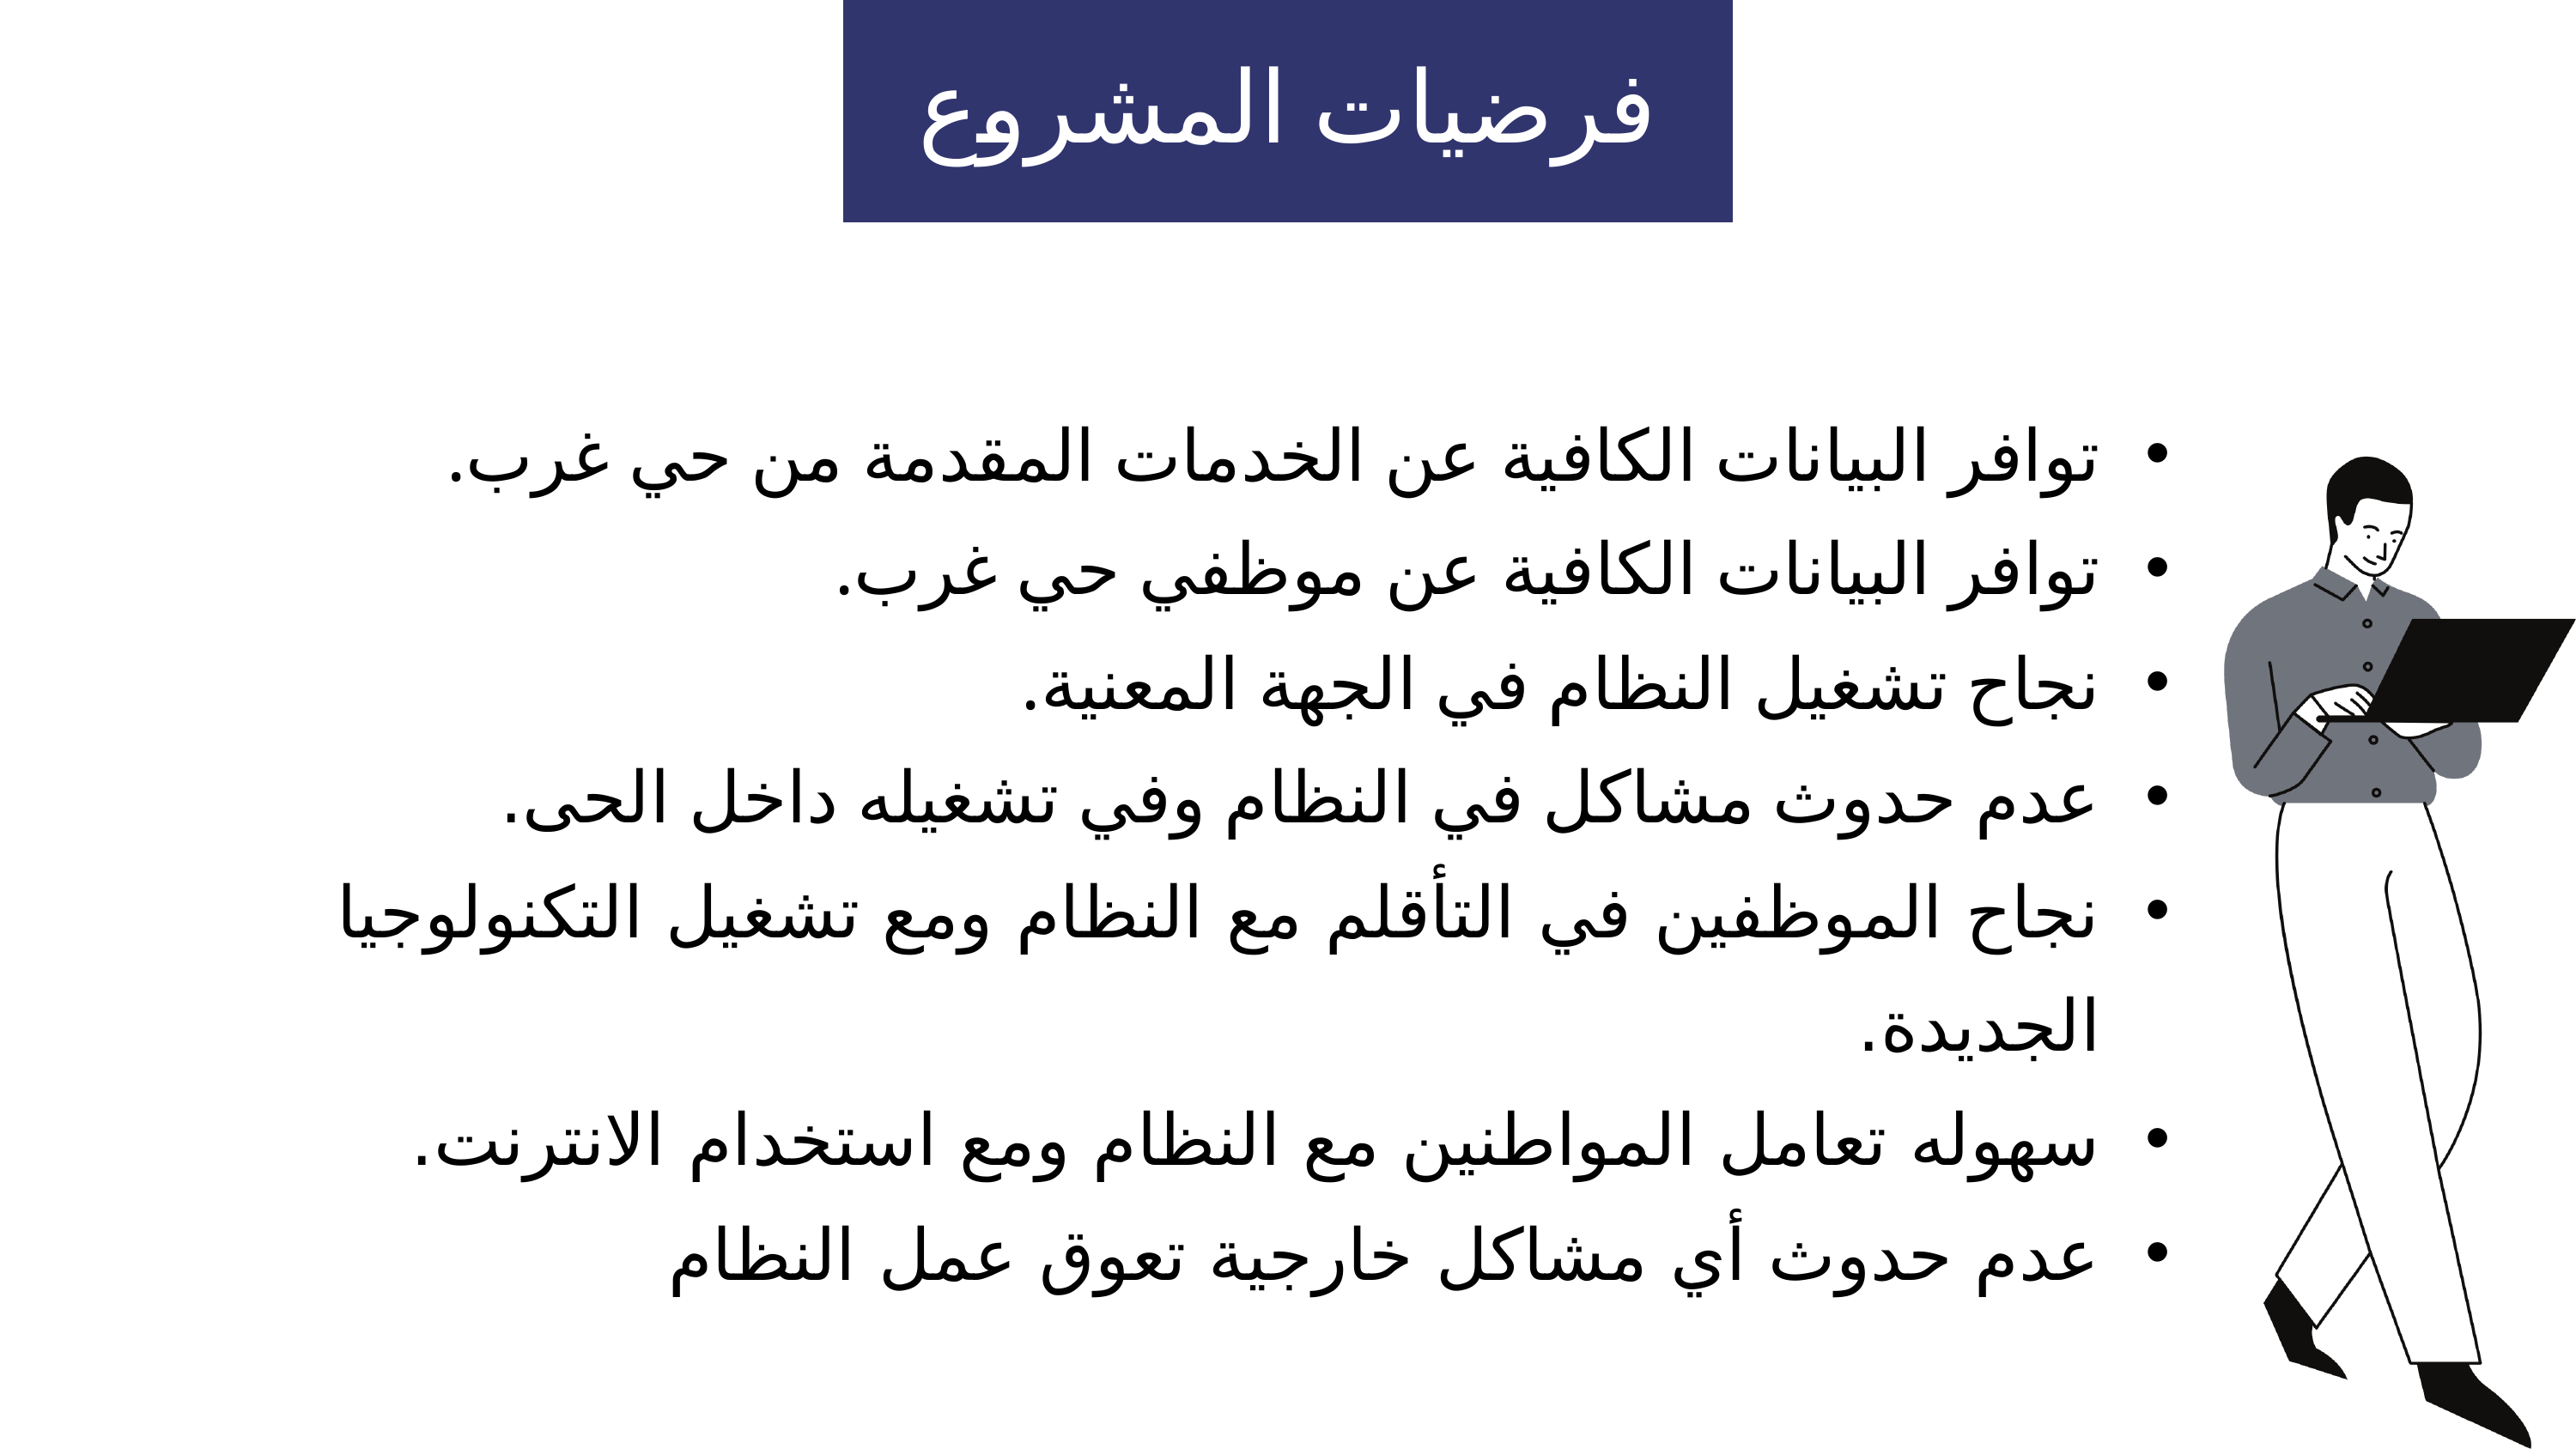

فرضيات المشروع
توافر البيانات الكافية عن الخدمات المقدمة من حي غرب.
توافر البيانات الكافية عن موظفي حي غرب.
نجاح تشغيل النظام في الجهة المعنية.
عدم حدوث مشاكل في النظام وفي تشغيله داخل الحى.
نجاح الموظفين في التأقلم مع النظام ومع تشغيل التكنولوجيا الجديدة.
سهوله تعامل المواطنين مع النظام ومع استخدام الانترنت.
عدم حدوث أي مشاكل خارجية تعوق عمل النظام